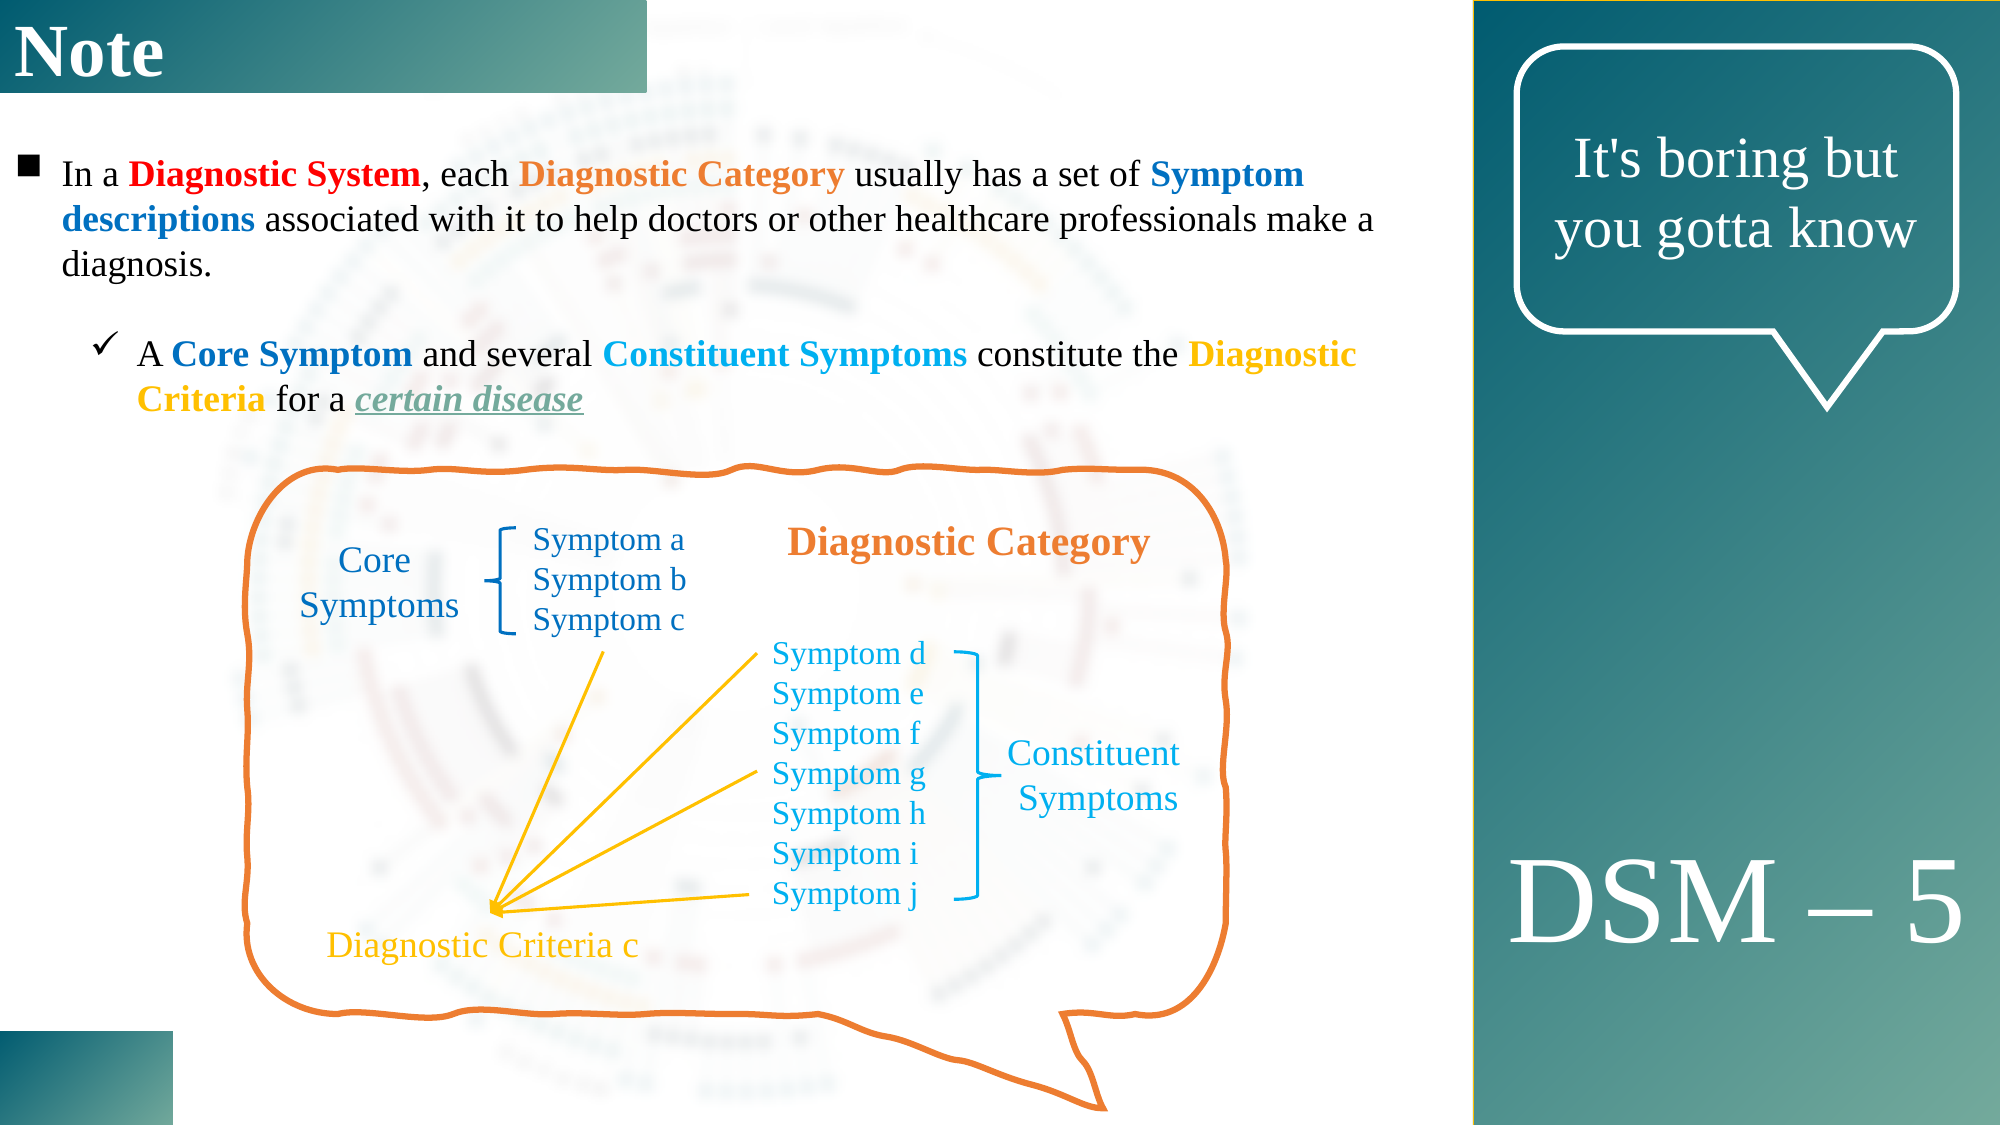

Note

DSM – 5

It's boring but you gotta know
In a Diagnostic System, each Diagnostic Category usually has a set of Symptom descriptions associated with it to help doctors or other healthcare professionals make a diagnosis.

A Core Symptom and several Constituent Symptoms constitute the Diagnostic Criteria for a certain disease

Diagnostic Category
Symptom a
Symptom b
Symptom c
Core
Symptoms

Symptom d
Symptom e
Symptom f
Symptom g
Symptom h
Symptom i
Symptom j

Constituent
Symptoms
Diagnostic Criteria c